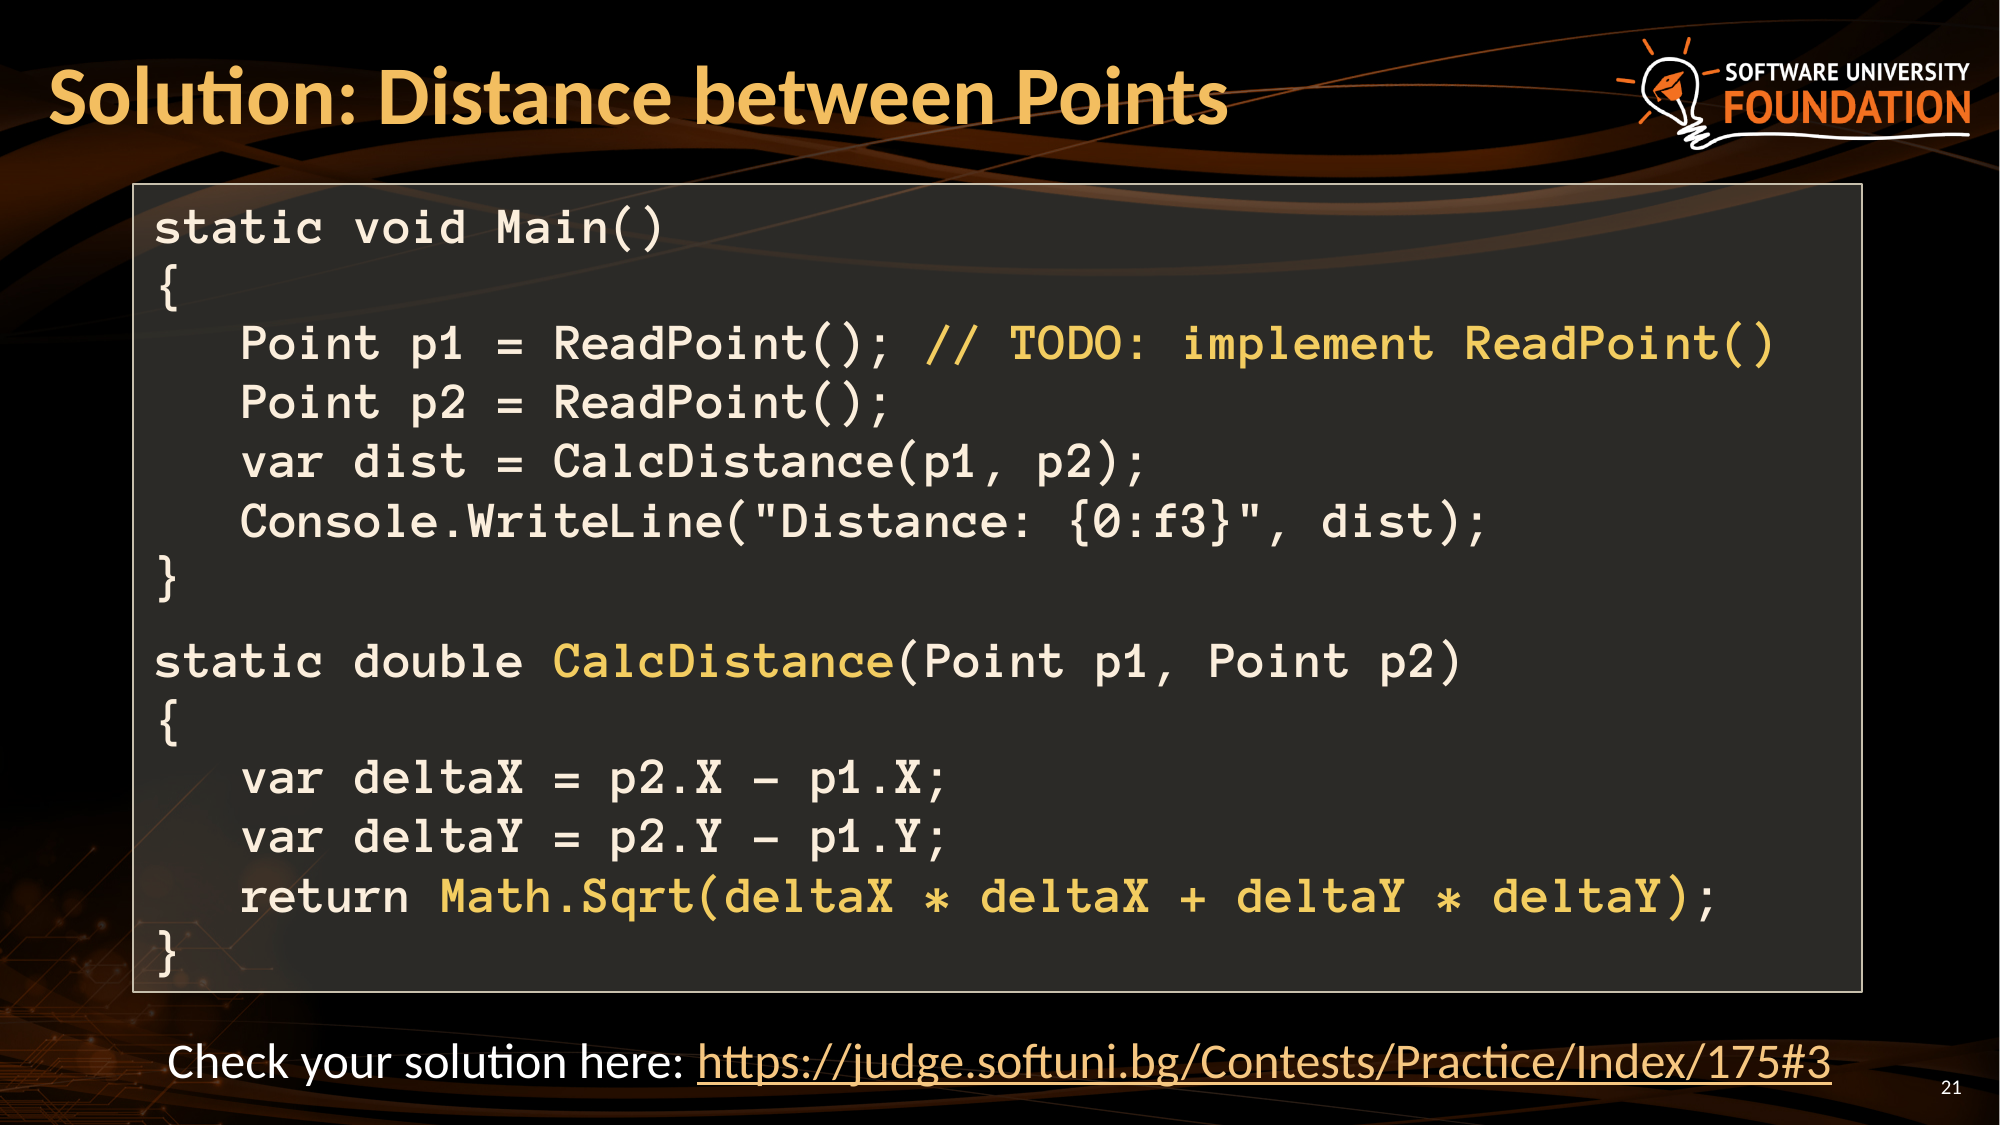

# Solution: Distance between Points
static void Main()
{
   Point p1 = ReadPoint(); // TODO: implement ReadPoint()
   Point p2 = ReadPoint();
   var dist = CalcDistance(p1, p2);
   Console.WriteLine("Distance: {0:f3}", dist);
}
static double CalcDistance(Point p1, Point p2)
{
   var deltaX = p2.X - p1.X;
   var deltaY = p2.Y - p1.Y;
   return Math.Sqrt(deltaX * deltaX + deltaY * deltaY);
}
Check your solution here: https://judge.softuni.bg/Contests/Practice/Index/175#3
21